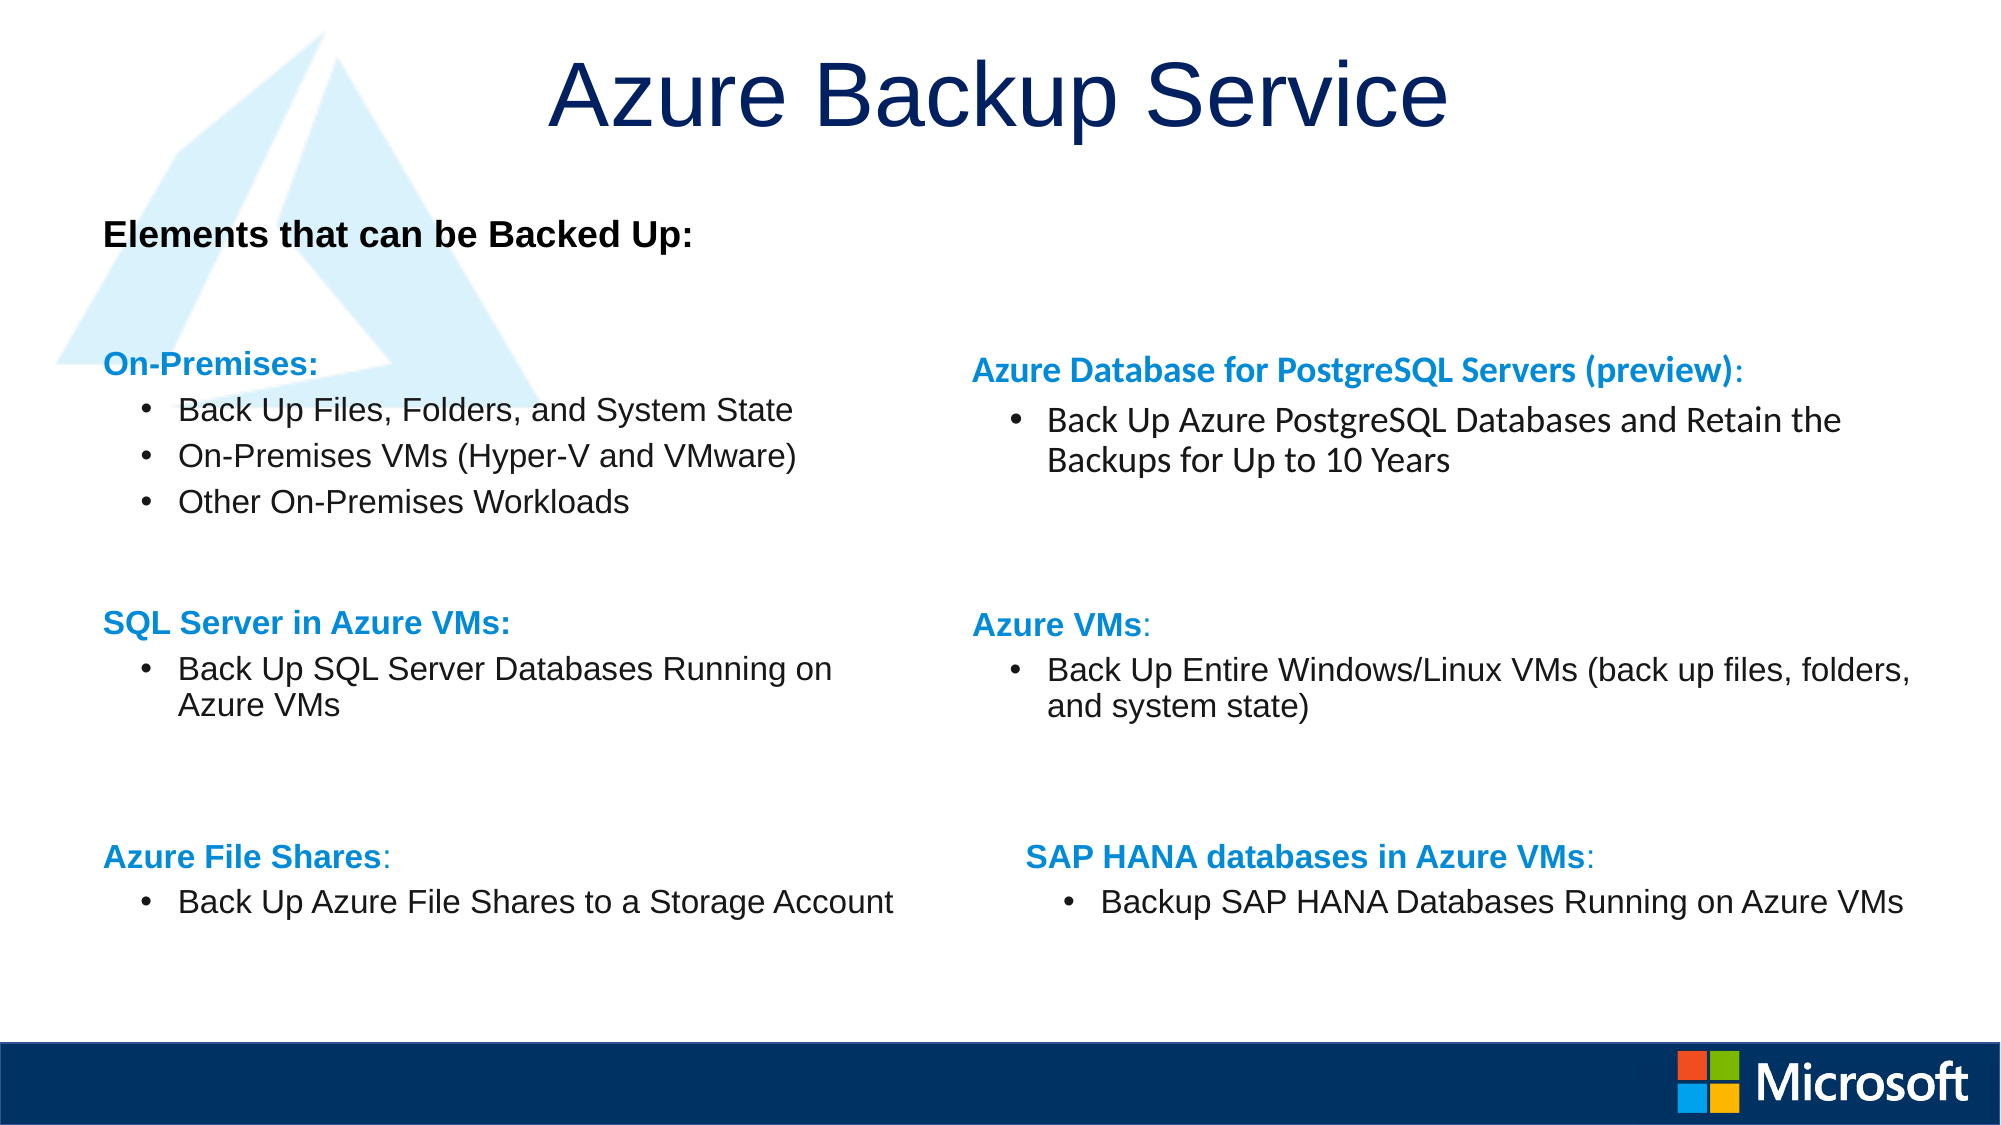

# Azure Backup Service
Elements that can be Backed Up:
Azure Database for PostgreSQL Servers (preview):
Back Up Azure PostgreSQL Databases and Retain the Backups for Up to 10 Years
On-Premises:
Back Up Files, Folders, and System State
On-Premises VMs (Hyper-V and VMware)
Other On-Premises Workloads

SQL Server in Azure VMs:
Back Up SQL Server Databases Running on Azure VMs
Azure VMs:
Back Up Entire Windows/Linux VMs (back up files, folders, and system state)
Azure File Shares:
Back Up Azure File Shares to a Storage Account
SAP HANA databases in Azure VMs:
Backup SAP HANA Databases Running on Azure VMs